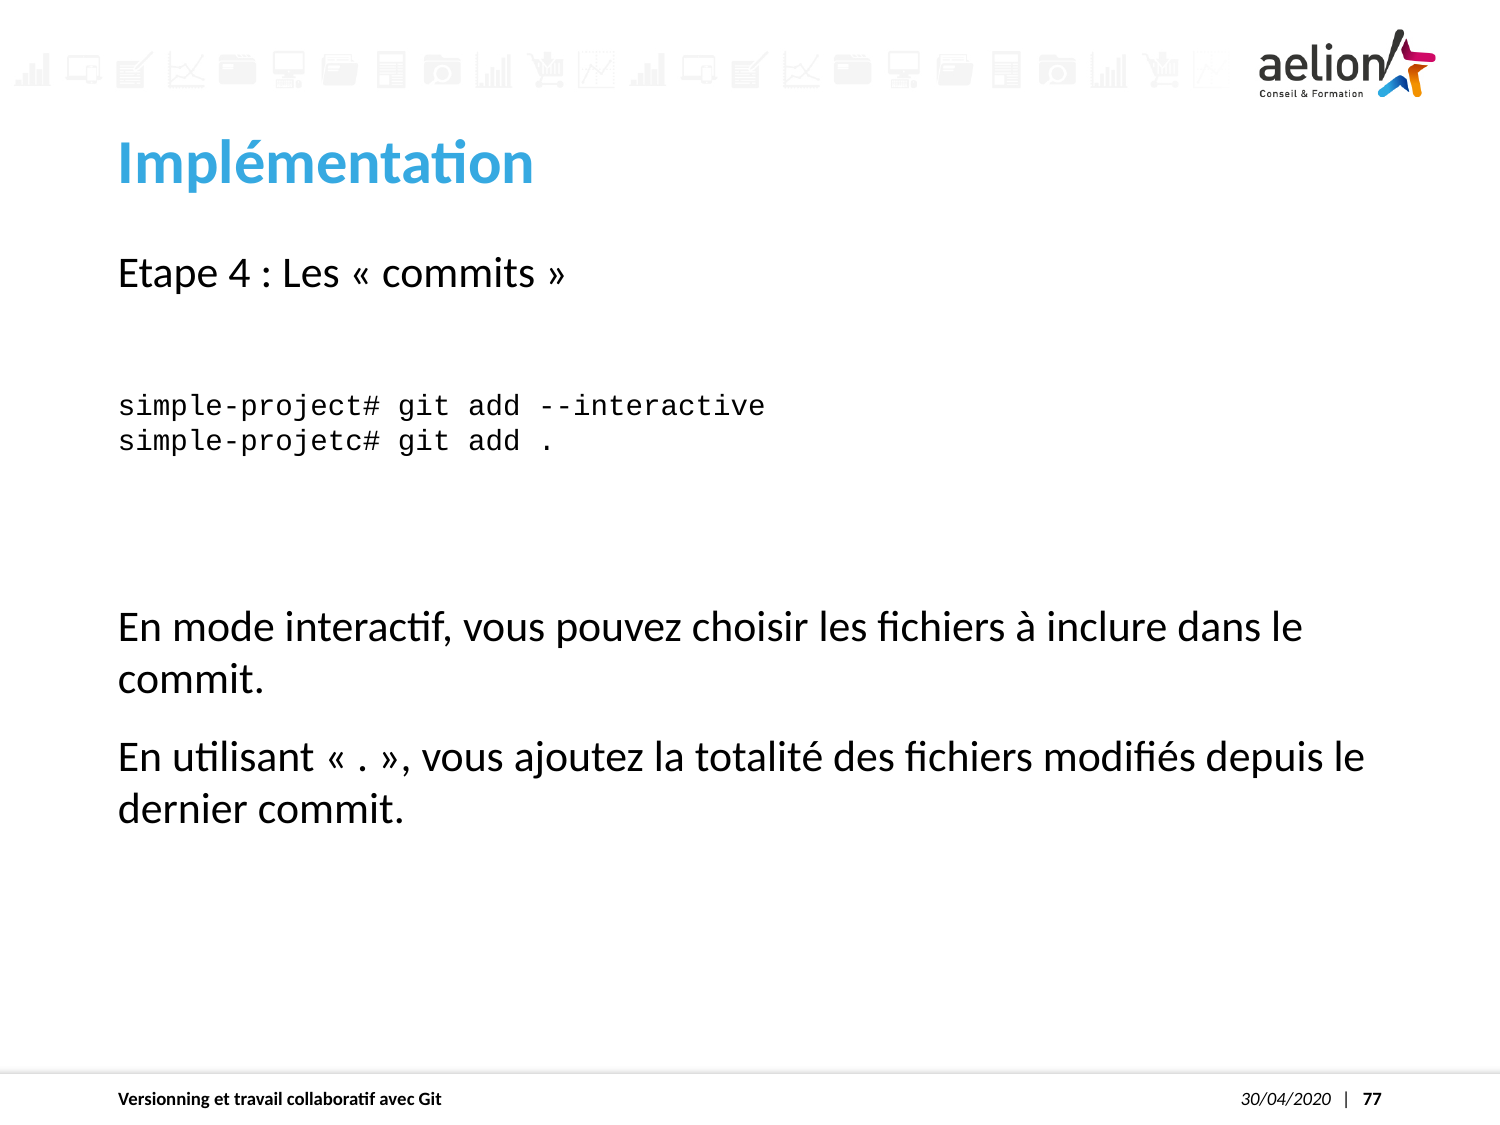

Implémentation
Etape 4 : Les « commits »

simple-project# git add --interactive
simple-projetc# git add .

En mode interactif, vous pouvez choisir les fichiers à inclure dans le commit.
En utilisant « . », vous ajoutez la totalité des fichiers modifiés depuis le dernier commit.
Versionning et travail collaboratif avec Git
30/04/2020
77